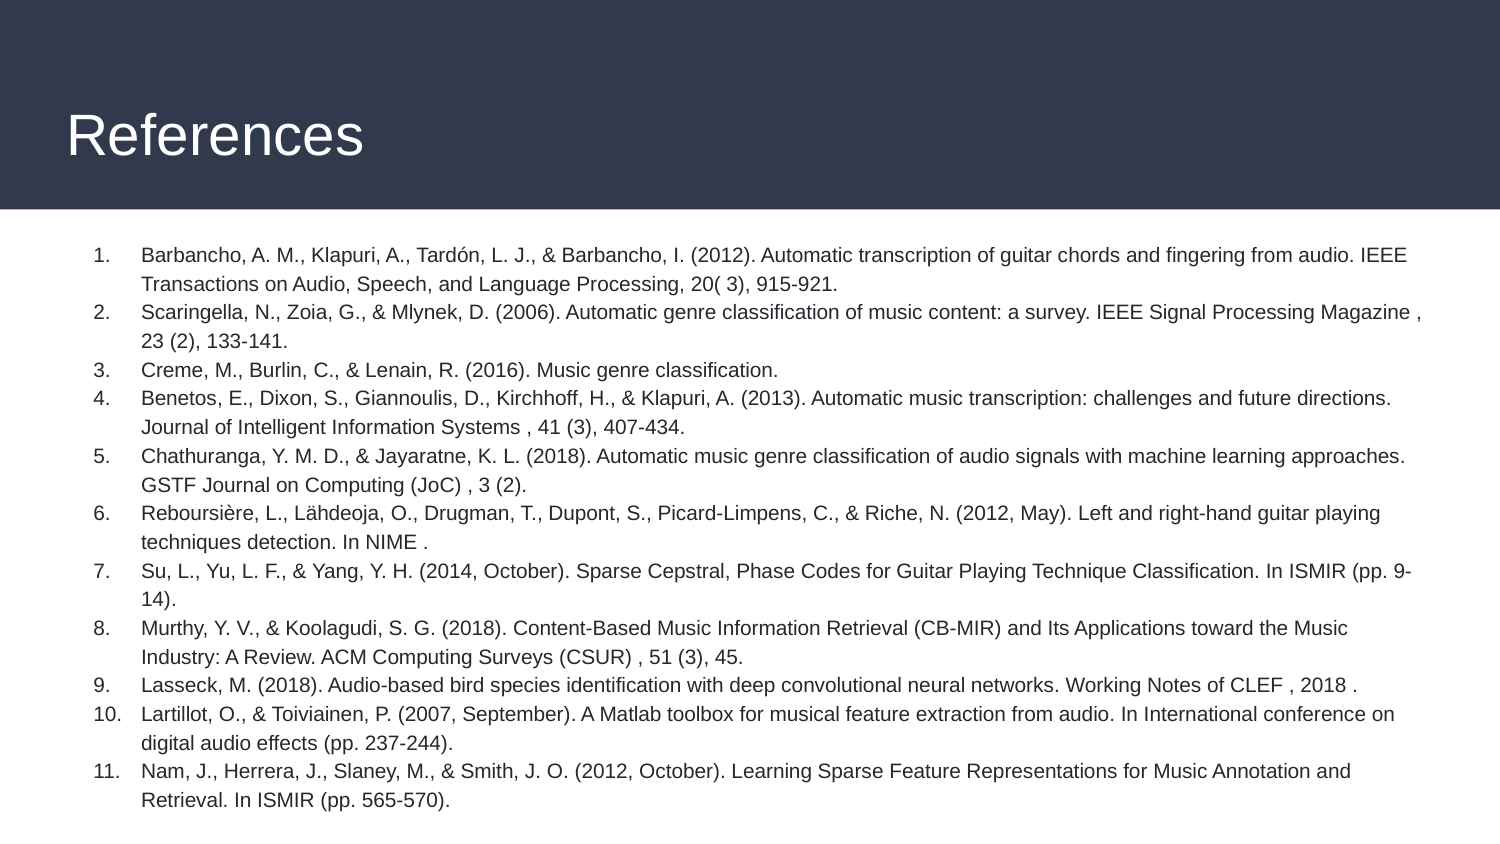

# References
Barbancho, A. M., Klapuri, A., Tardón, L. J., & Barbancho, I. (2012). Automatic transcription of guitar chords and fingering from audio. IEEE Transactions on Audio, Speech, and Language Processing, 20( 3), 915-921.
Scaringella, N., Zoia, G., & Mlynek, D. (2006). Automatic genre classification of music content: a survey. IEEE Signal Processing Magazine , 23 (2), 133-141.
Creme, M., Burlin, C., & Lenain, R. (2016). Music genre classification.
Benetos, E., Dixon, S., Giannoulis, D., Kirchhoff, H., & Klapuri, A. (2013). Automatic music transcription: challenges and future directions. Journal of Intelligent Information Systems , 41 (3), 407-434.
Chathuranga, Y. M. D., & Jayaratne, K. L. (2018). Automatic music genre classification of audio signals with machine learning approaches. GSTF Journal on Computing (JoC) , 3 (2).
Reboursière, L., Lähdeoja, O., Drugman, T., Dupont, S., Picard-Limpens, C., & Riche, N. (2012, May). Left and right-hand guitar playing techniques detection. In NIME .
Su, L., Yu, L. F., & Yang, Y. H. (2014, October). Sparse Cepstral, Phase Codes for Guitar Playing Technique Classification. In ISMIR (pp. 9-14).
Murthy, Y. V., & Koolagudi, S. G. (2018). Content-Based Music Information Retrieval (CB-MIR) and Its Applications toward the Music Industry: A Review. ACM Computing Surveys (CSUR) , 51 (3), 45.
Lasseck, M. (2018). Audio-based bird species identification with deep convolutional neural networks. Working Notes of CLEF , 2018 .
Lartillot, O., & Toiviainen, P. (2007, September). A Matlab toolbox for musical feature extraction from audio. In International conference on digital audio effects (pp. 237-244).
Nam, J., Herrera, J., Slaney, M., & Smith, J. O. (2012, October). Learning Sparse Feature Representations for Music Annotation and Retrieval. In ISMIR (pp. 565-570).